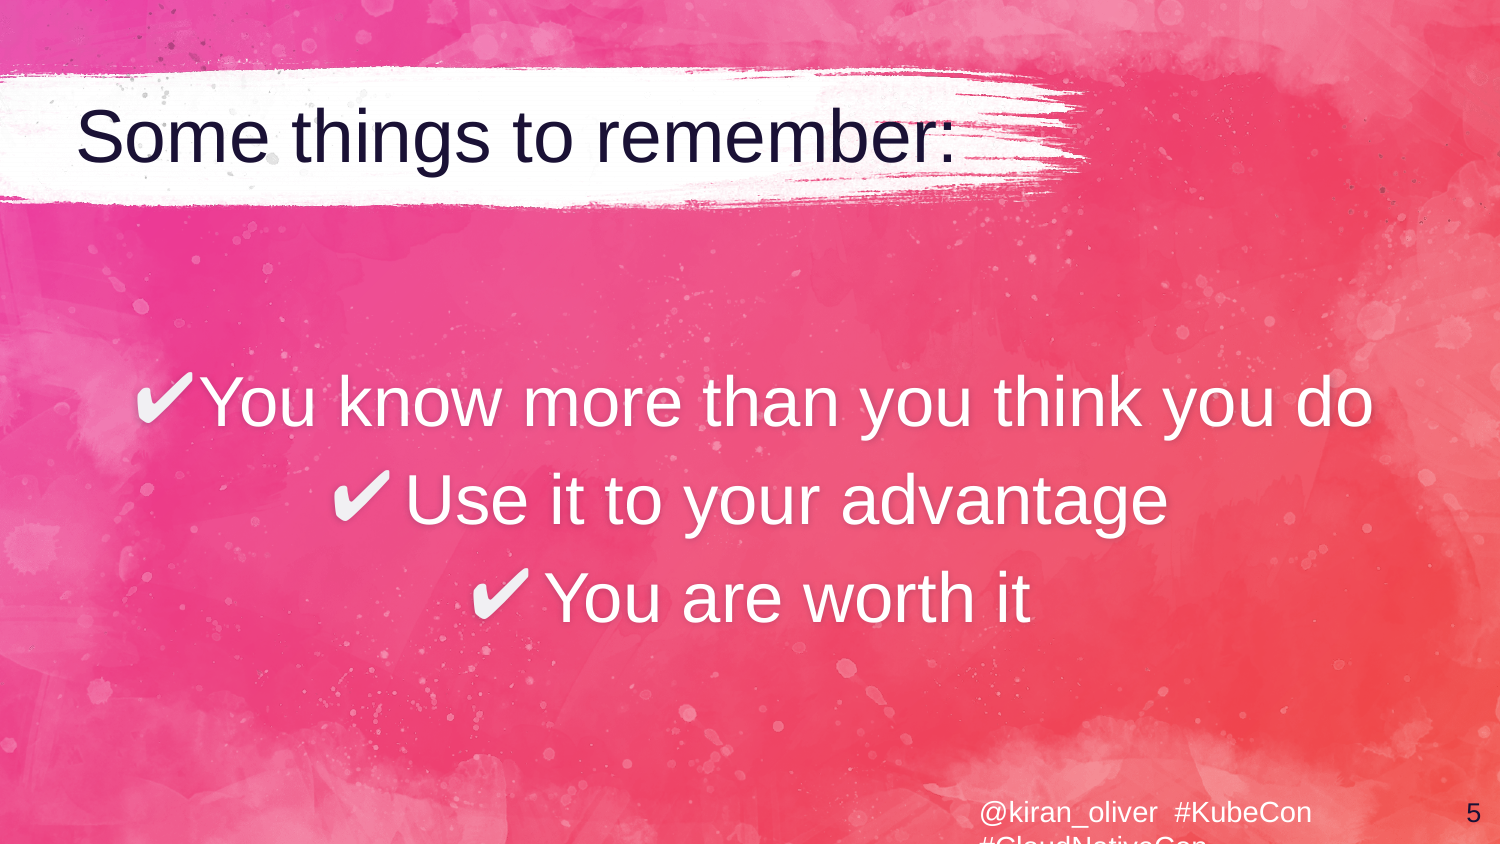

# Some things to remember:

You know more than you think you do
Use it to your advantage
You are worth it
@kiran_oliver  #KubeCon  #CloudNativeCon
5